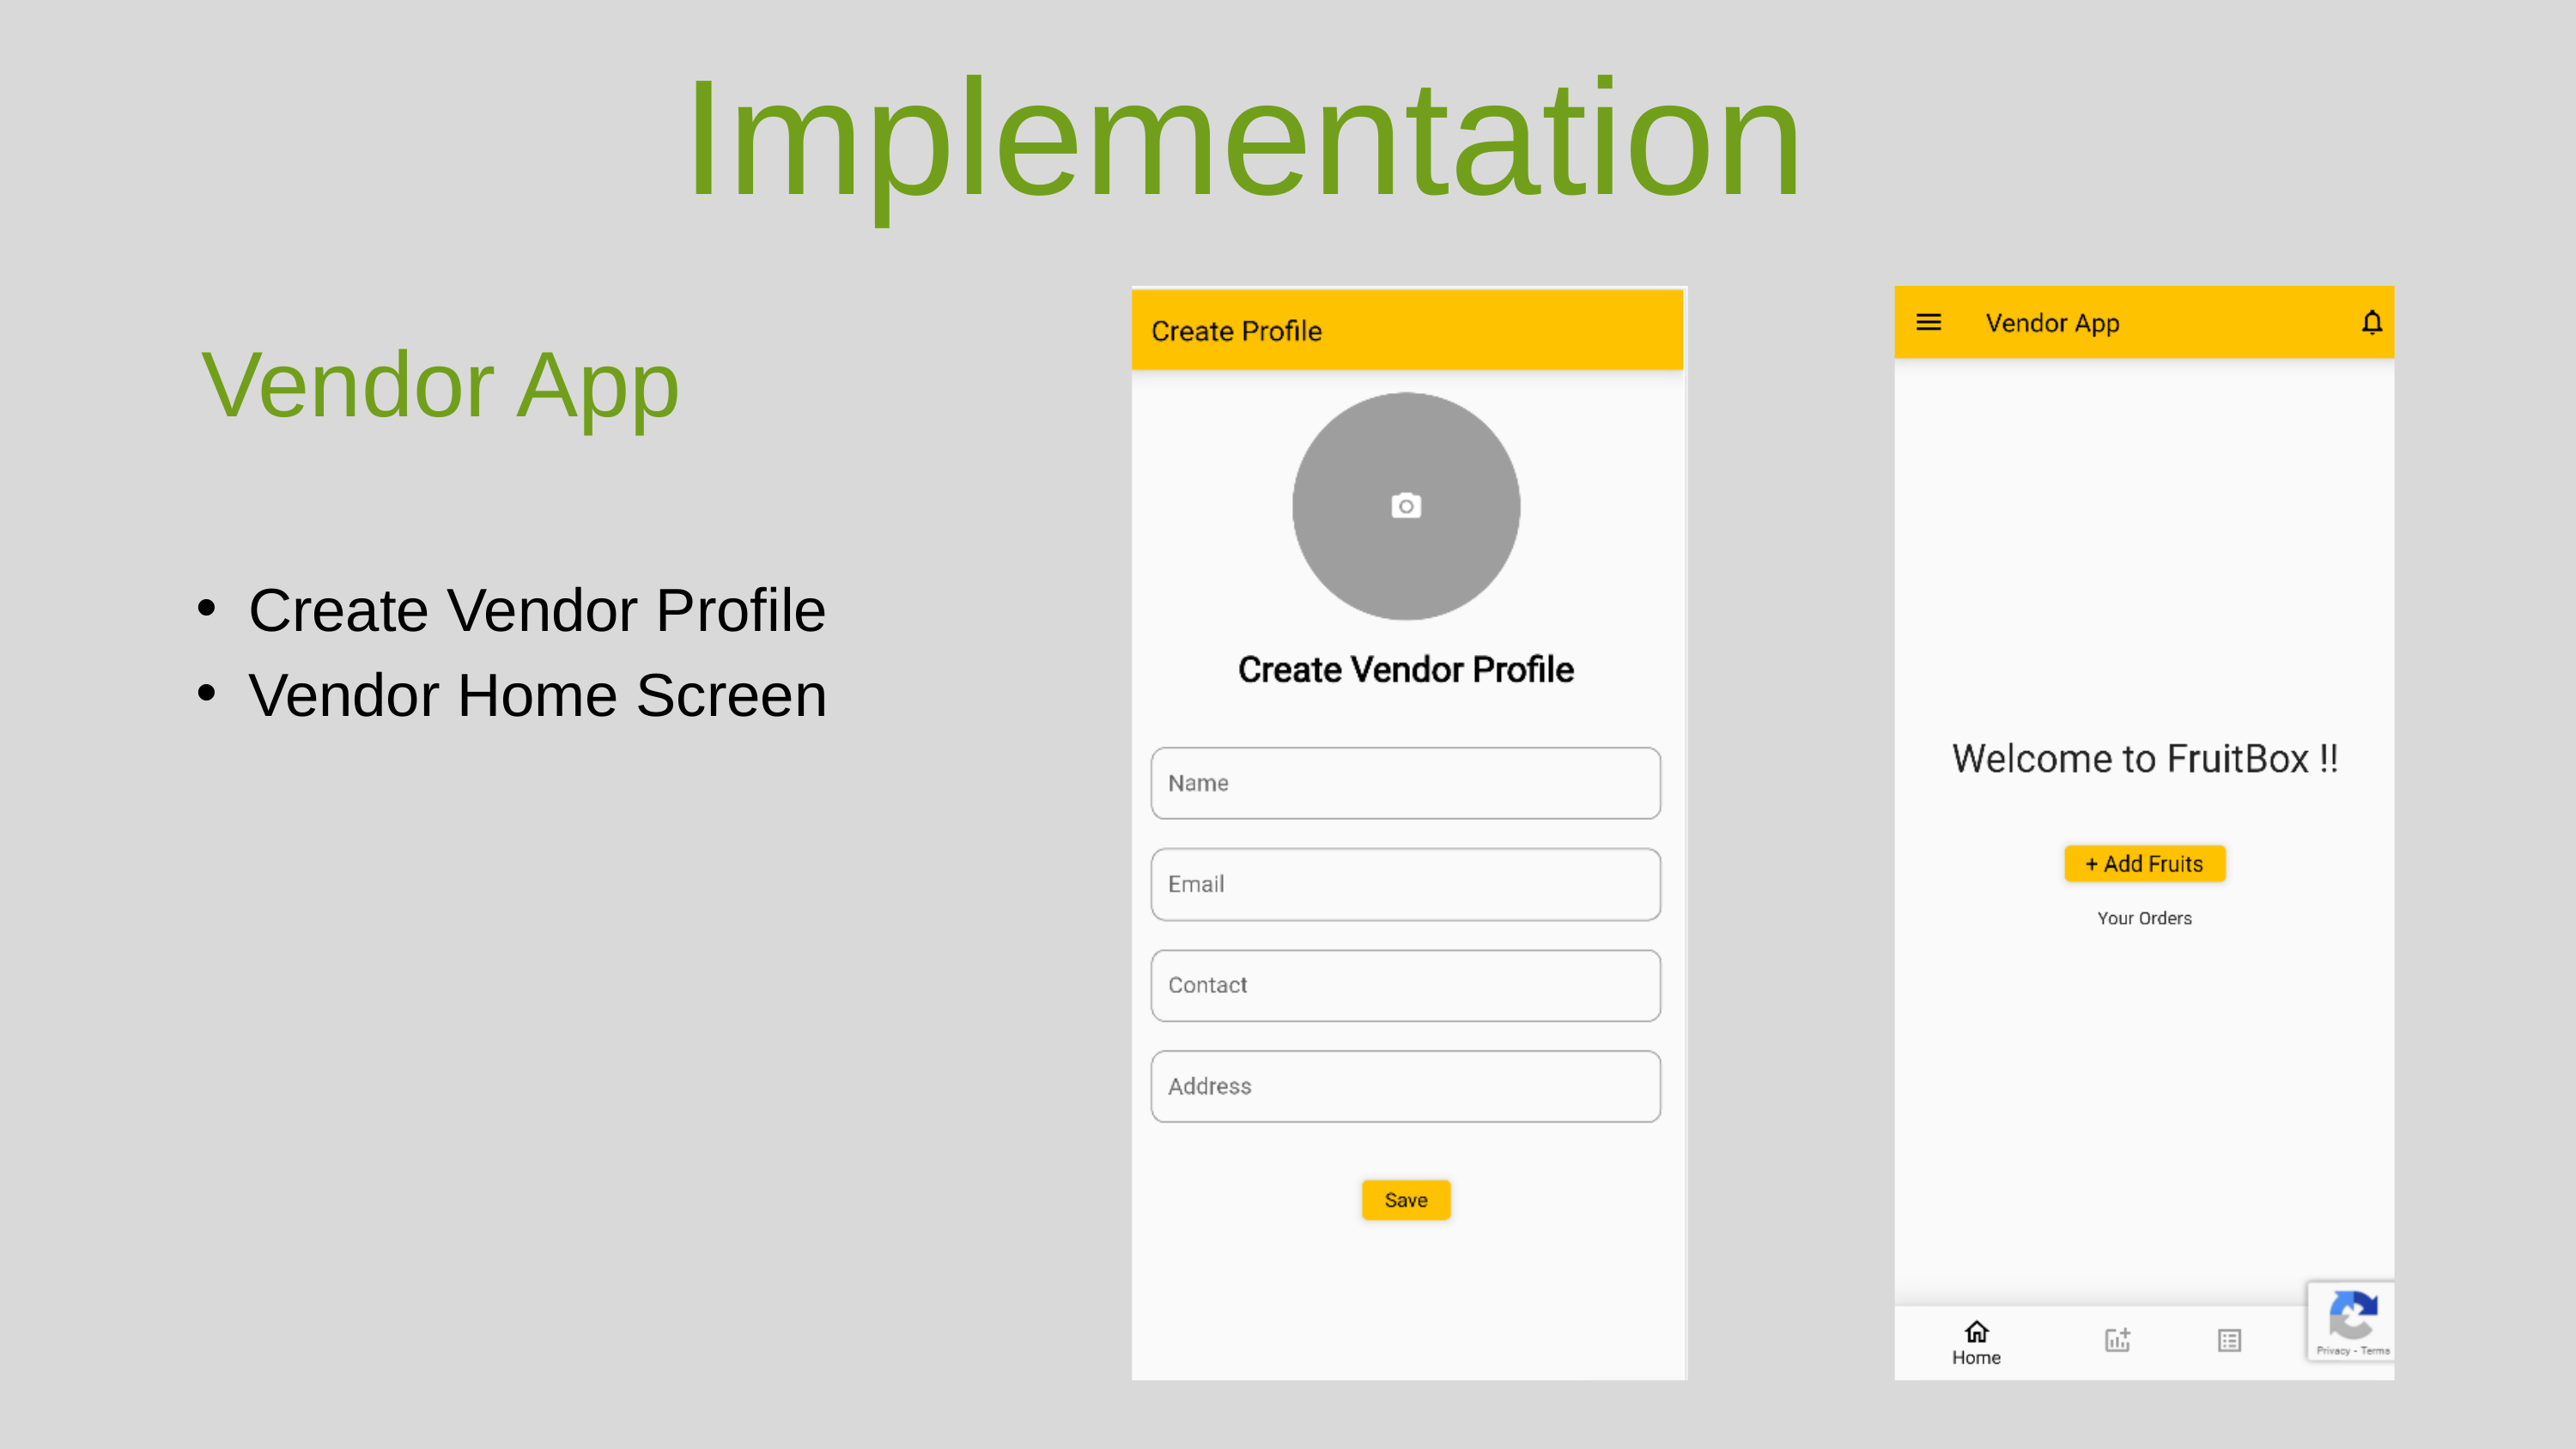

Implementation

Vendor App
Create Vendor Profile
Vendor Home Screen